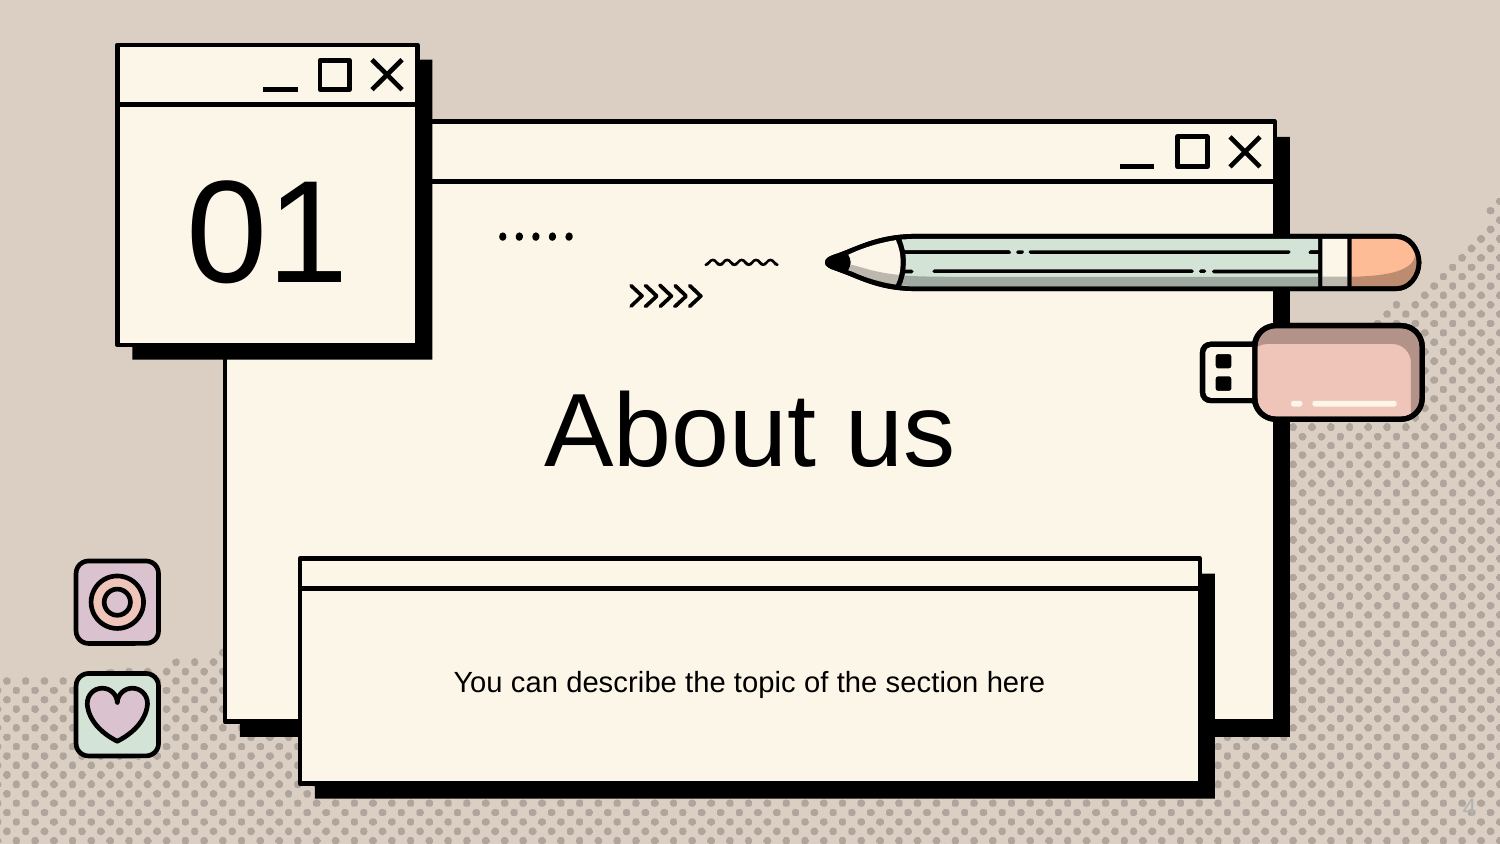

01

# About us

You can describe the topic of the section here

4